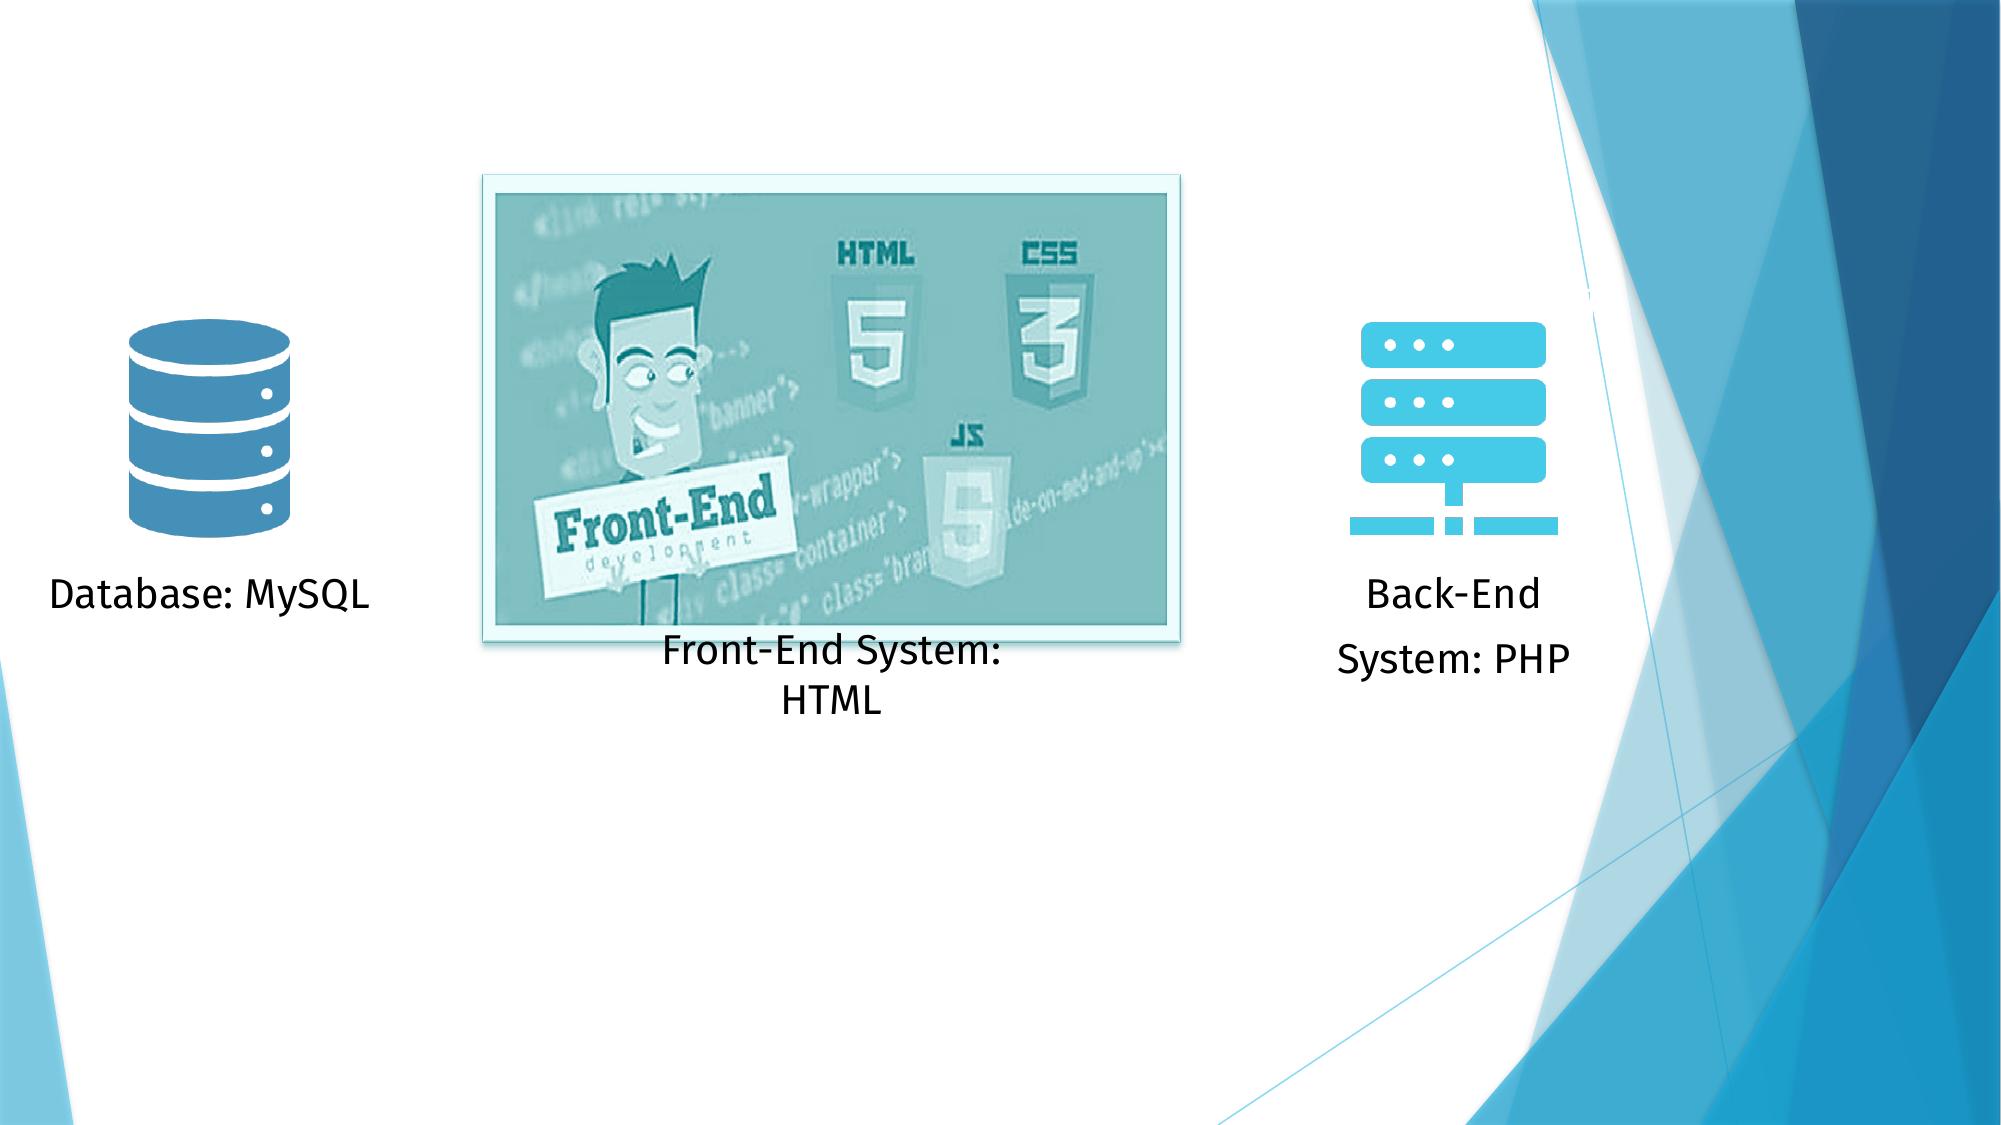

Database: MySQL
Front-End System: HTML
Back-End
System: PHP
# Technologies Used